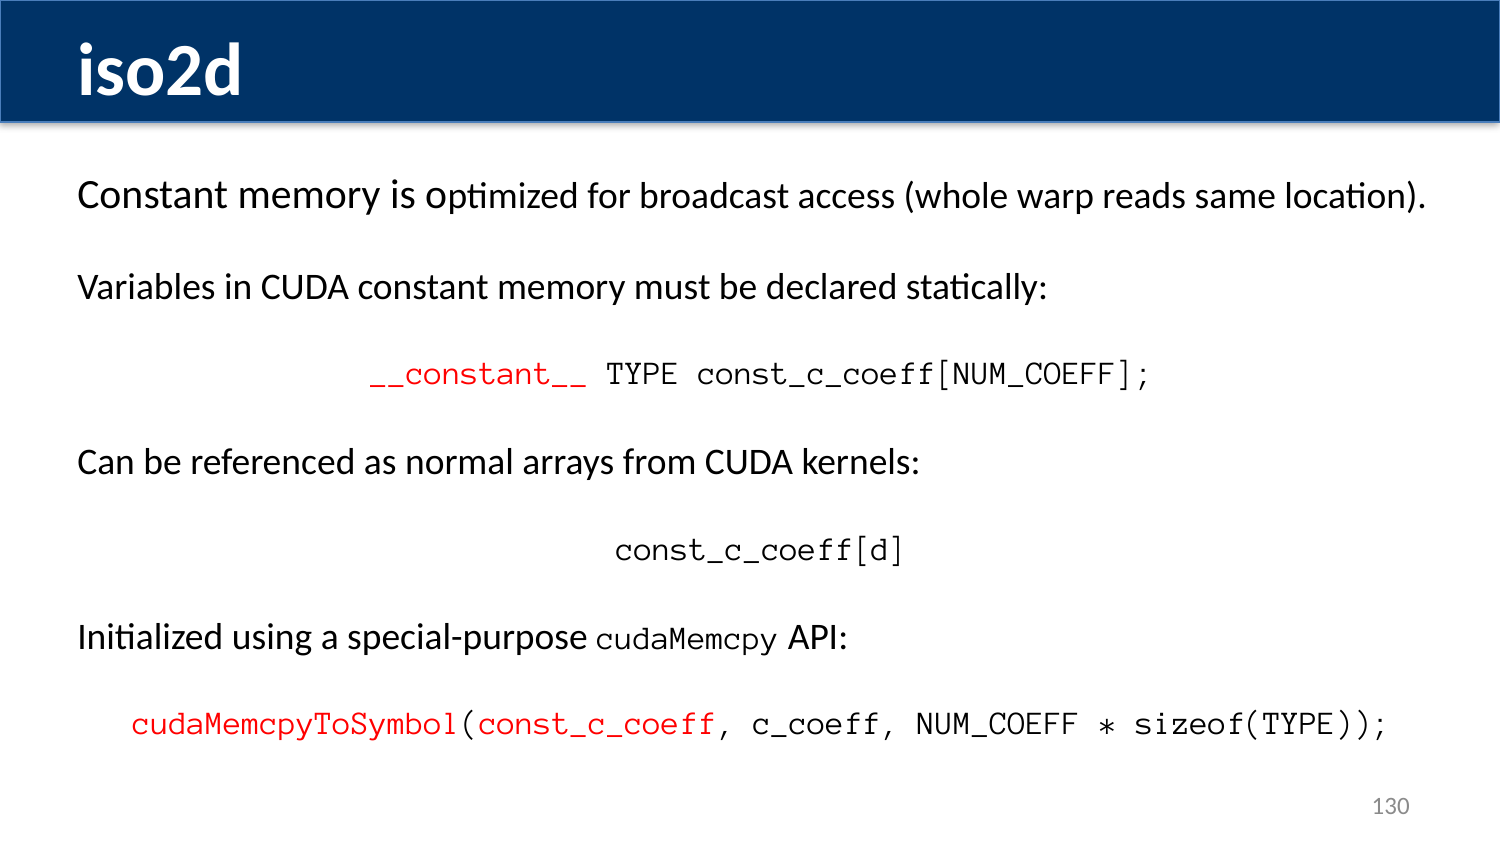

iso2d
Constant memory is optimized for broadcast access (whole warp reads same location).

Variables in CUDA constant memory must be declared statically:

__constant__ TYPE const_c_coeff[NUM_COEFF];

Can be referenced as normal arrays from CUDA kernels:

const_c_coeff[d]

Initialized using a special-purpose cudaMemcpy API:

cudaMemcpyToSymbol(const_c_coeff, c_coeff, NUM_COEFF * sizeof(TYPE));
130